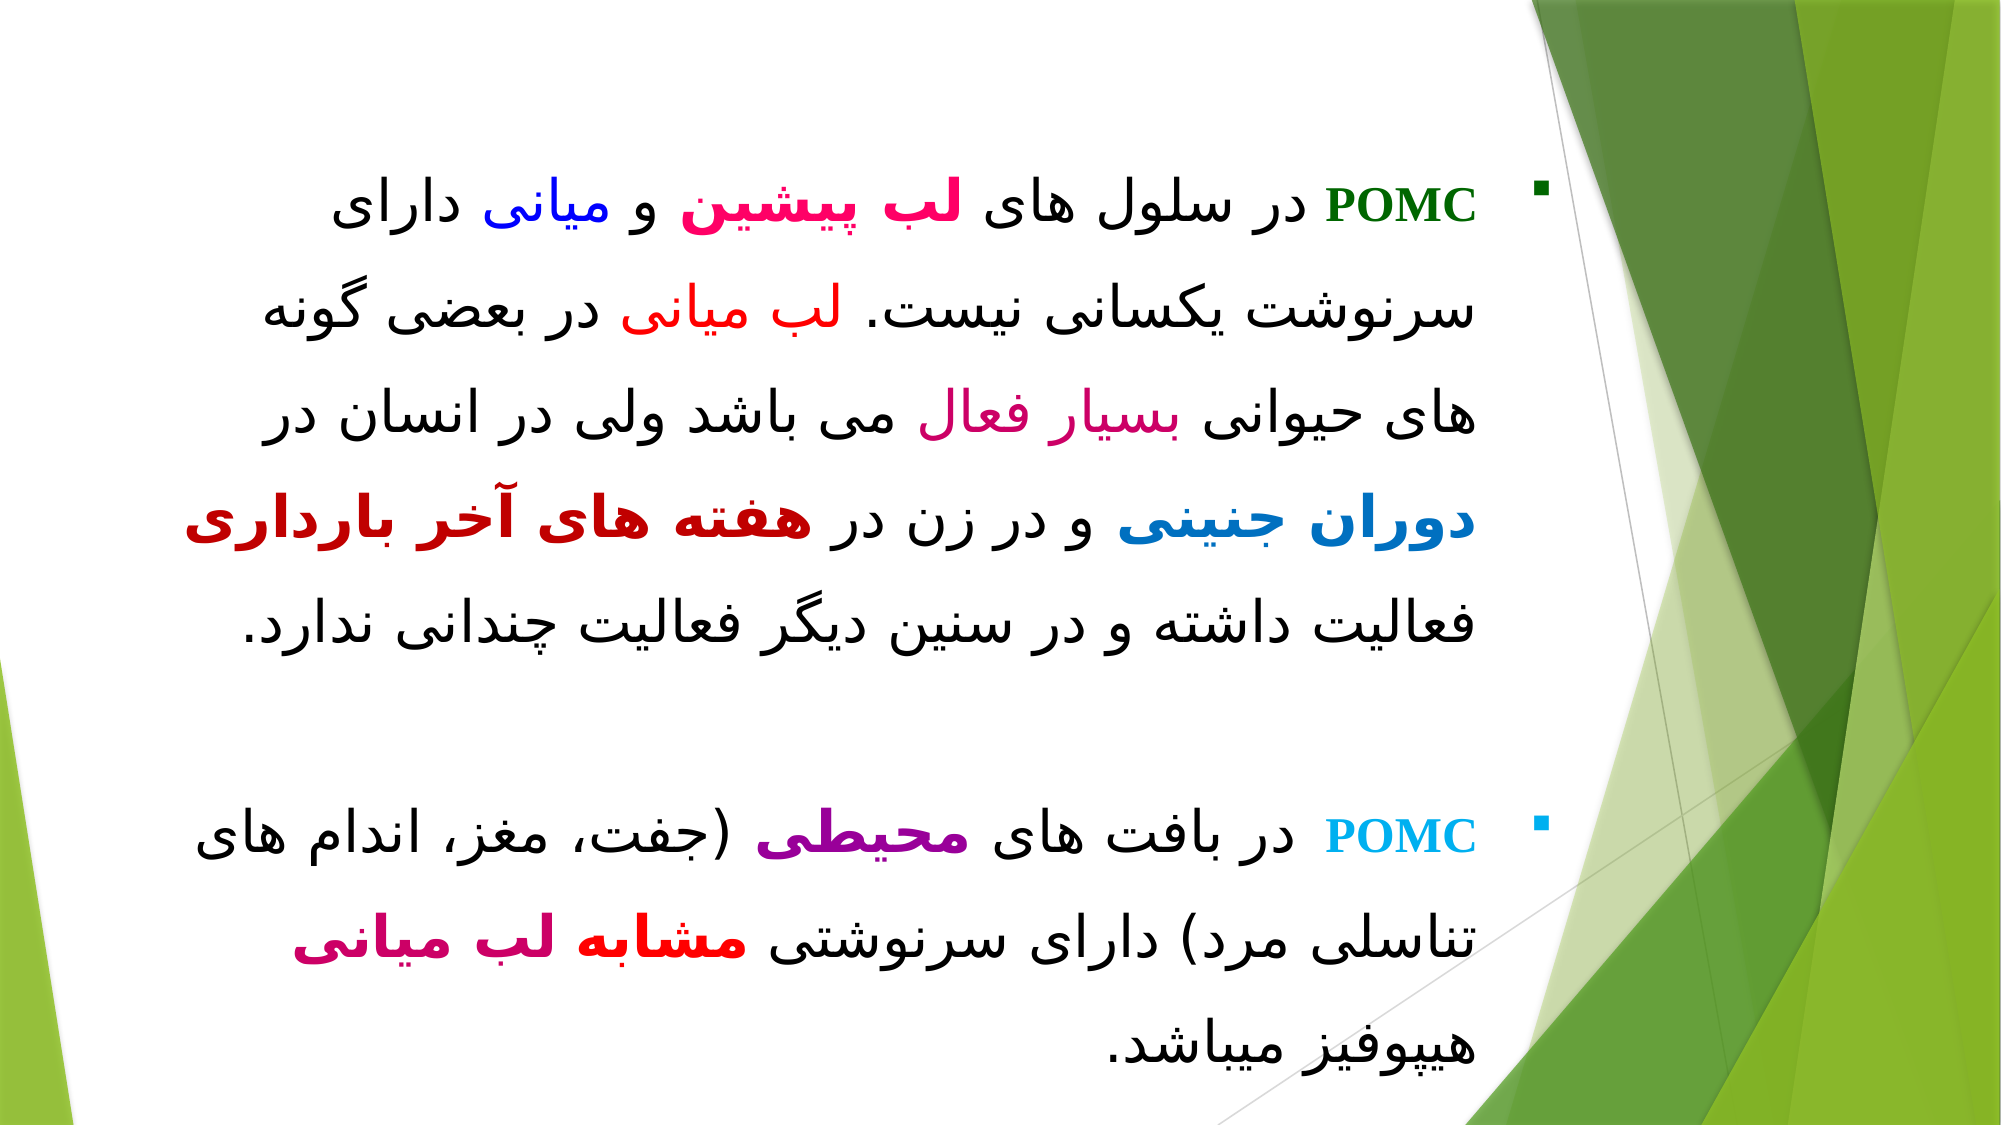

POMC در سلول های لب پیشین و میانی دارای سرنوشت یکسانی نیست. لب میانی در بعضی گونه های حیوانی بسیار فعال می باشد ولی در انسان در دوران جنینی و در زن در هفته های آخر بارداری فعالیت داشته و در سنین دیگر فعالیت چندانی ندارد.

POMC  در بافت های محیطی (جفت، مغز، اندام های تناسلی مرد) دارای سرنوشتی مشابه لب میانی هیپوفیز میباشد.